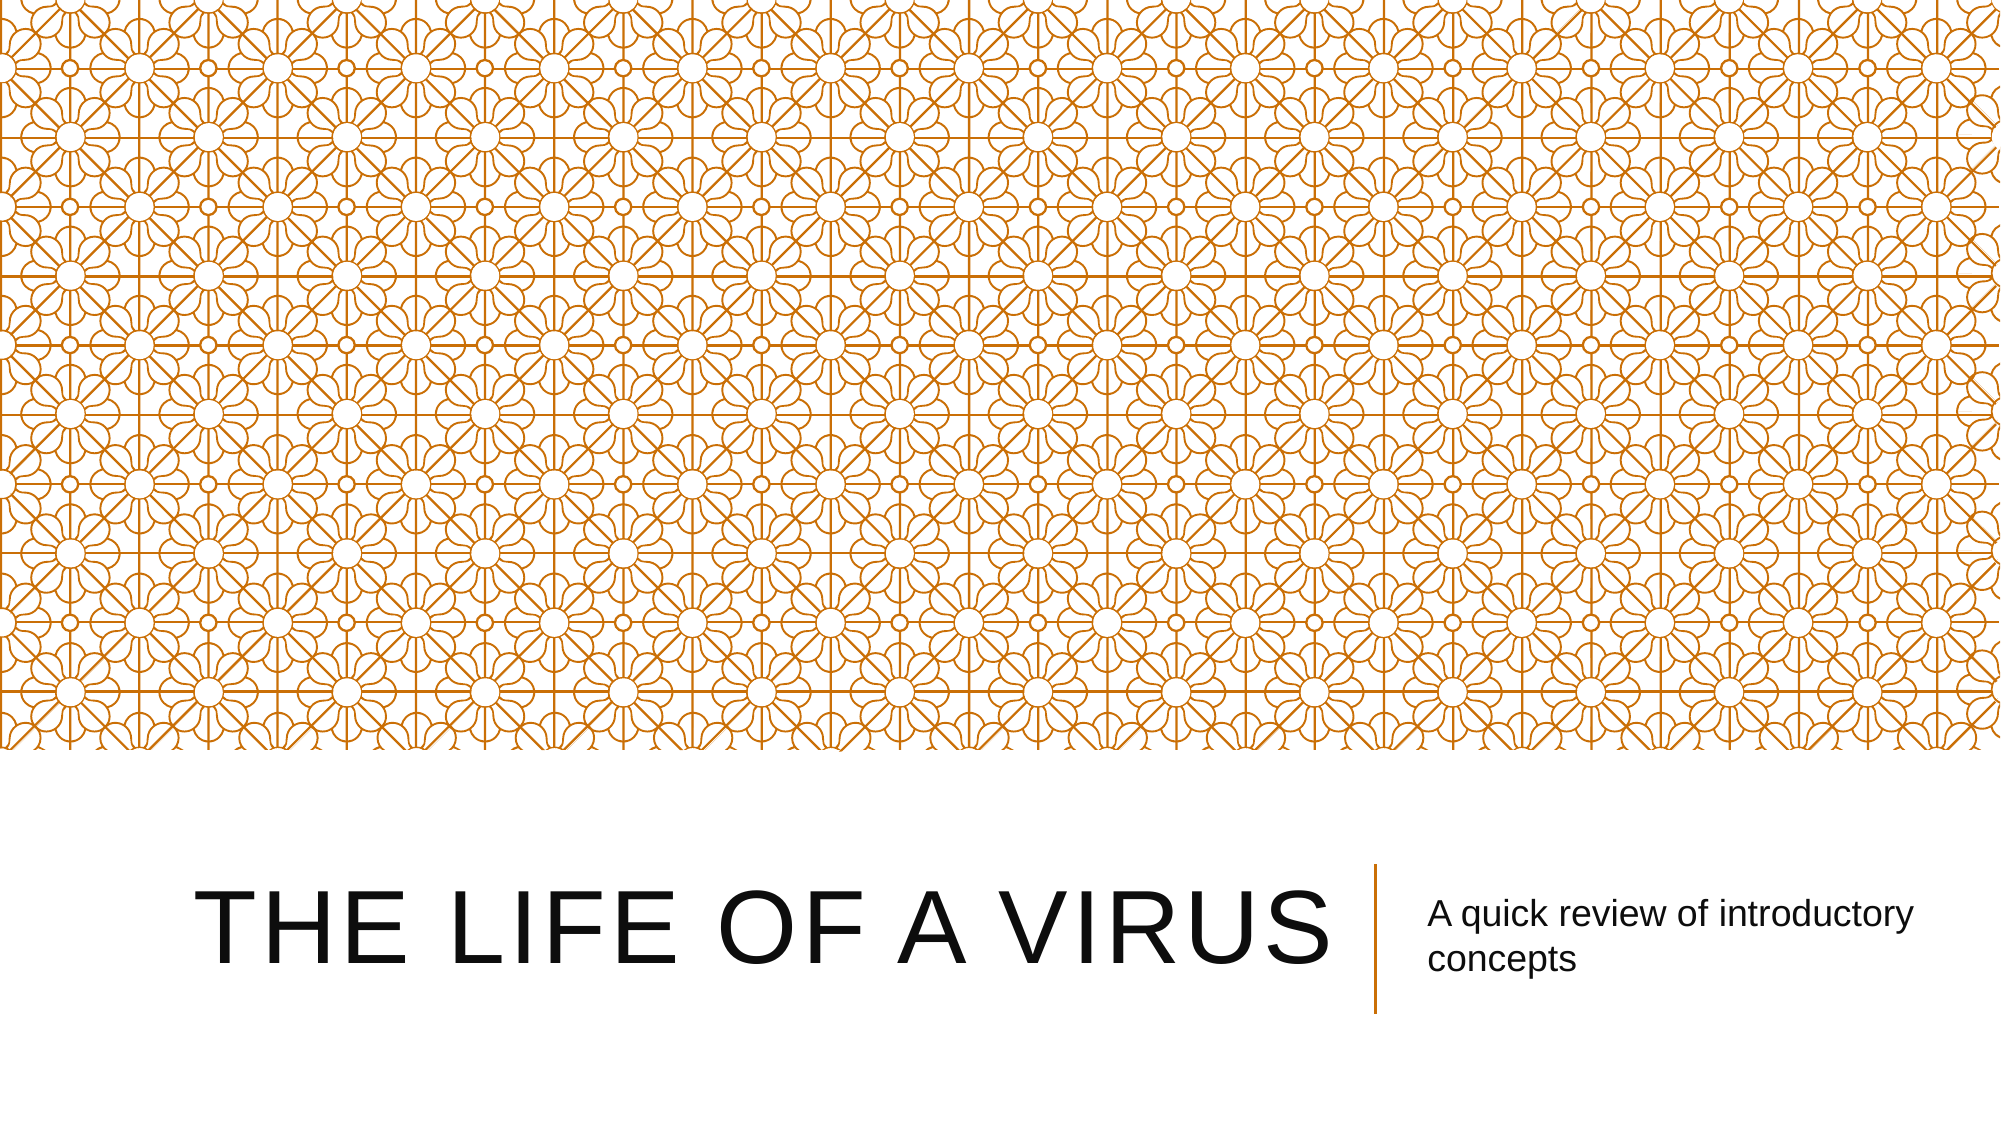

# The Life of a virus
A quick review of introductory concepts